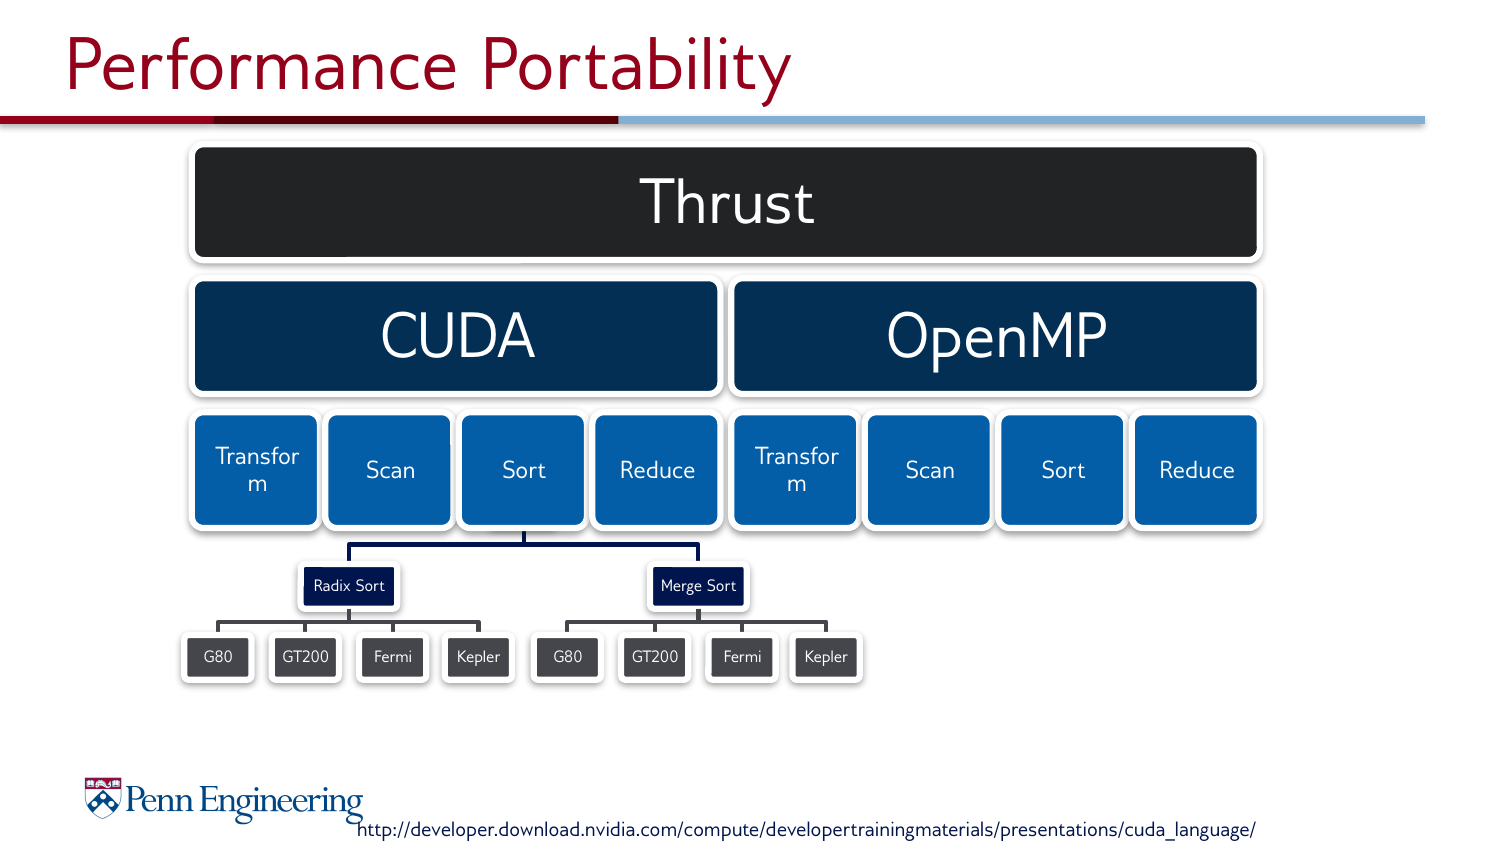

# Performance Portability
Thrust
CUDA
Transform
Scan
Sort
Reduce
OpenMP
Transform
Scan
Sort
Reduce
Sort
Radix Sort
G80
GT200
Fermi
Kepler
Merge Sort
G80
GT200
Fermi
Kepler
http://developer.download.nvidia.com/compute/developertrainingmaterials/presentations/cuda_language/Introduction_to_Thrust.pptx